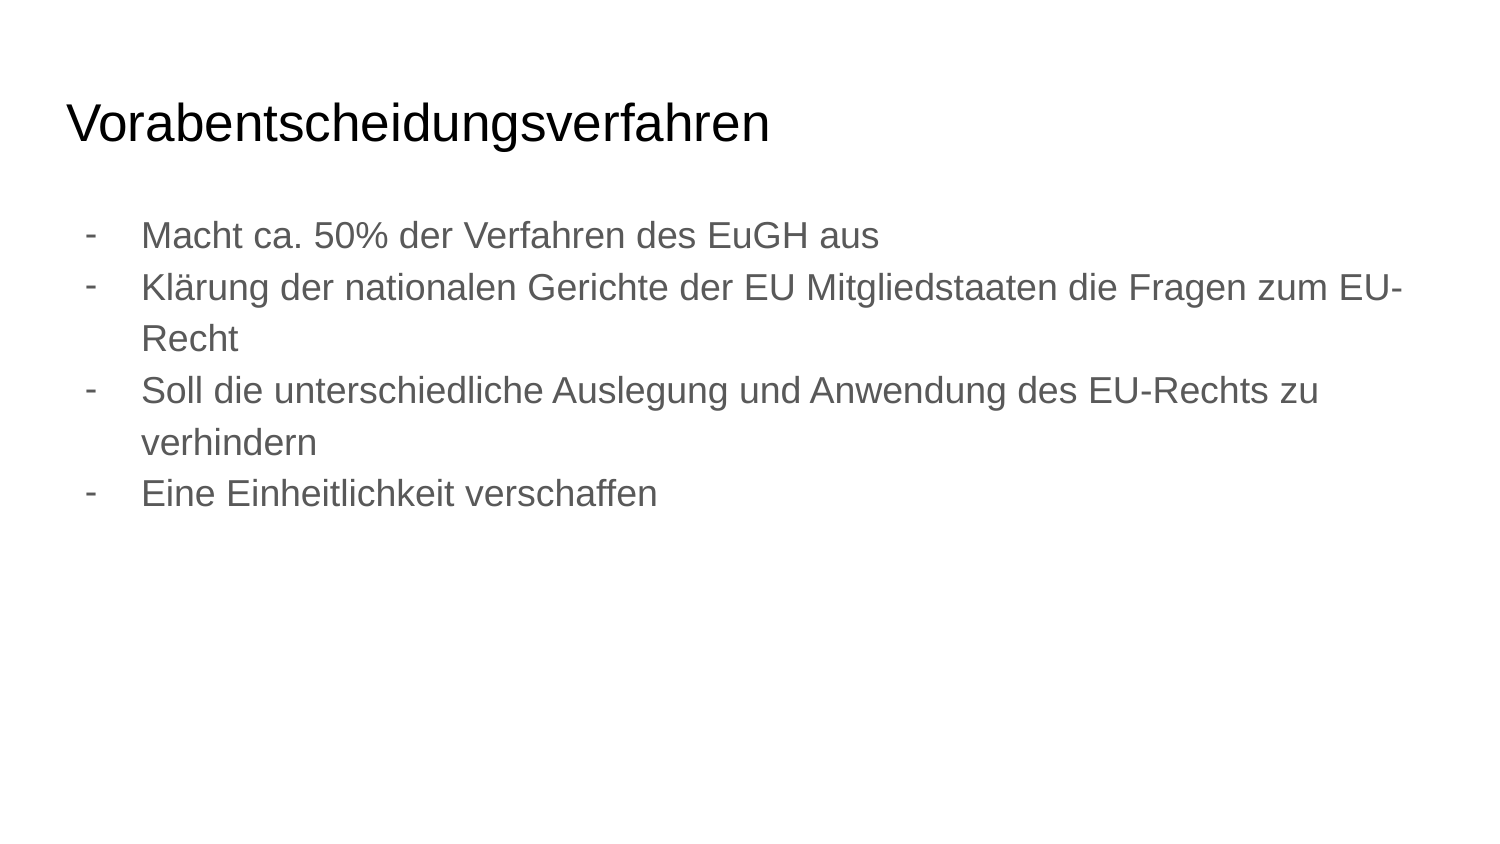

# Vorabentscheidungsverfahren
Macht ca. 50% der Verfahren des EuGH aus
Klärung der nationalen Gerichte der EU Mitgliedstaaten die Fragen zum EU-Recht
Soll die unterschiedliche Auslegung und Anwendung des EU-Rechts zu verhindern
Eine Einheitlichkeit verschaffen